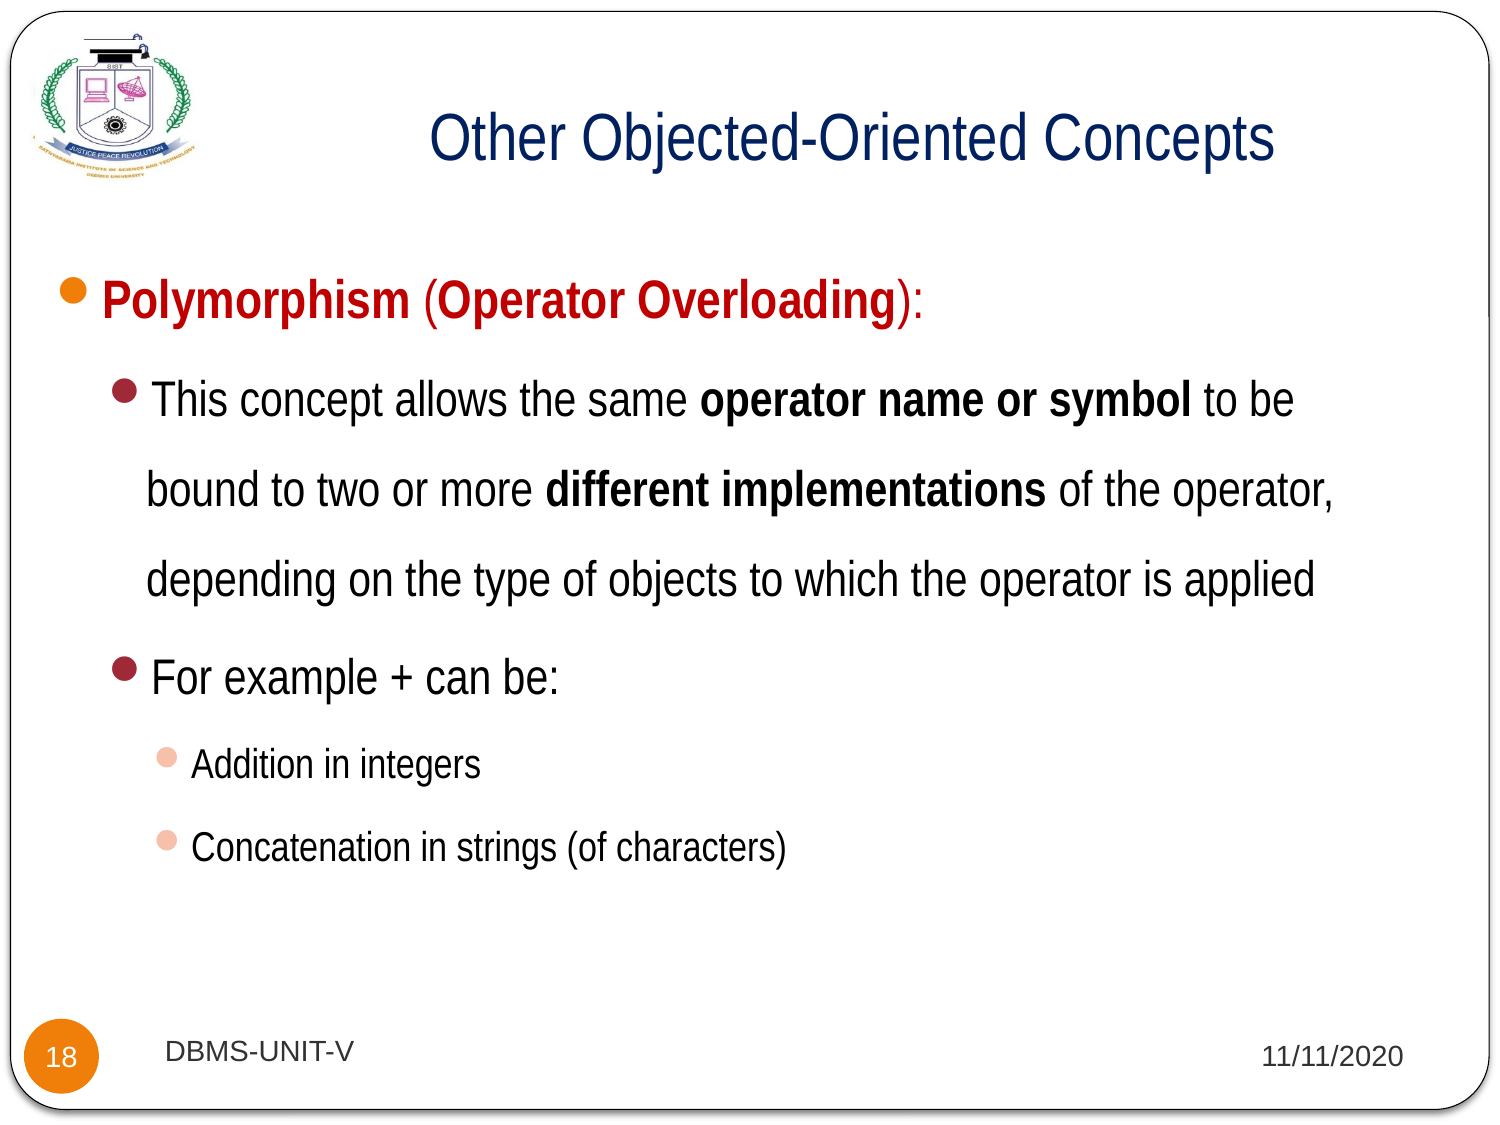

# Other Objected-Oriented Concepts
Polymorphism (Operator Overloading):
This concept allows the same operator name or symbol to be bound to two or more different implementations of the operator, depending on the type of objects to which the operator is applied
For example + can be:
Addition in integers
Concatenation in strings (of characters)

DBMS-UNIT-V
11/11/2020
18